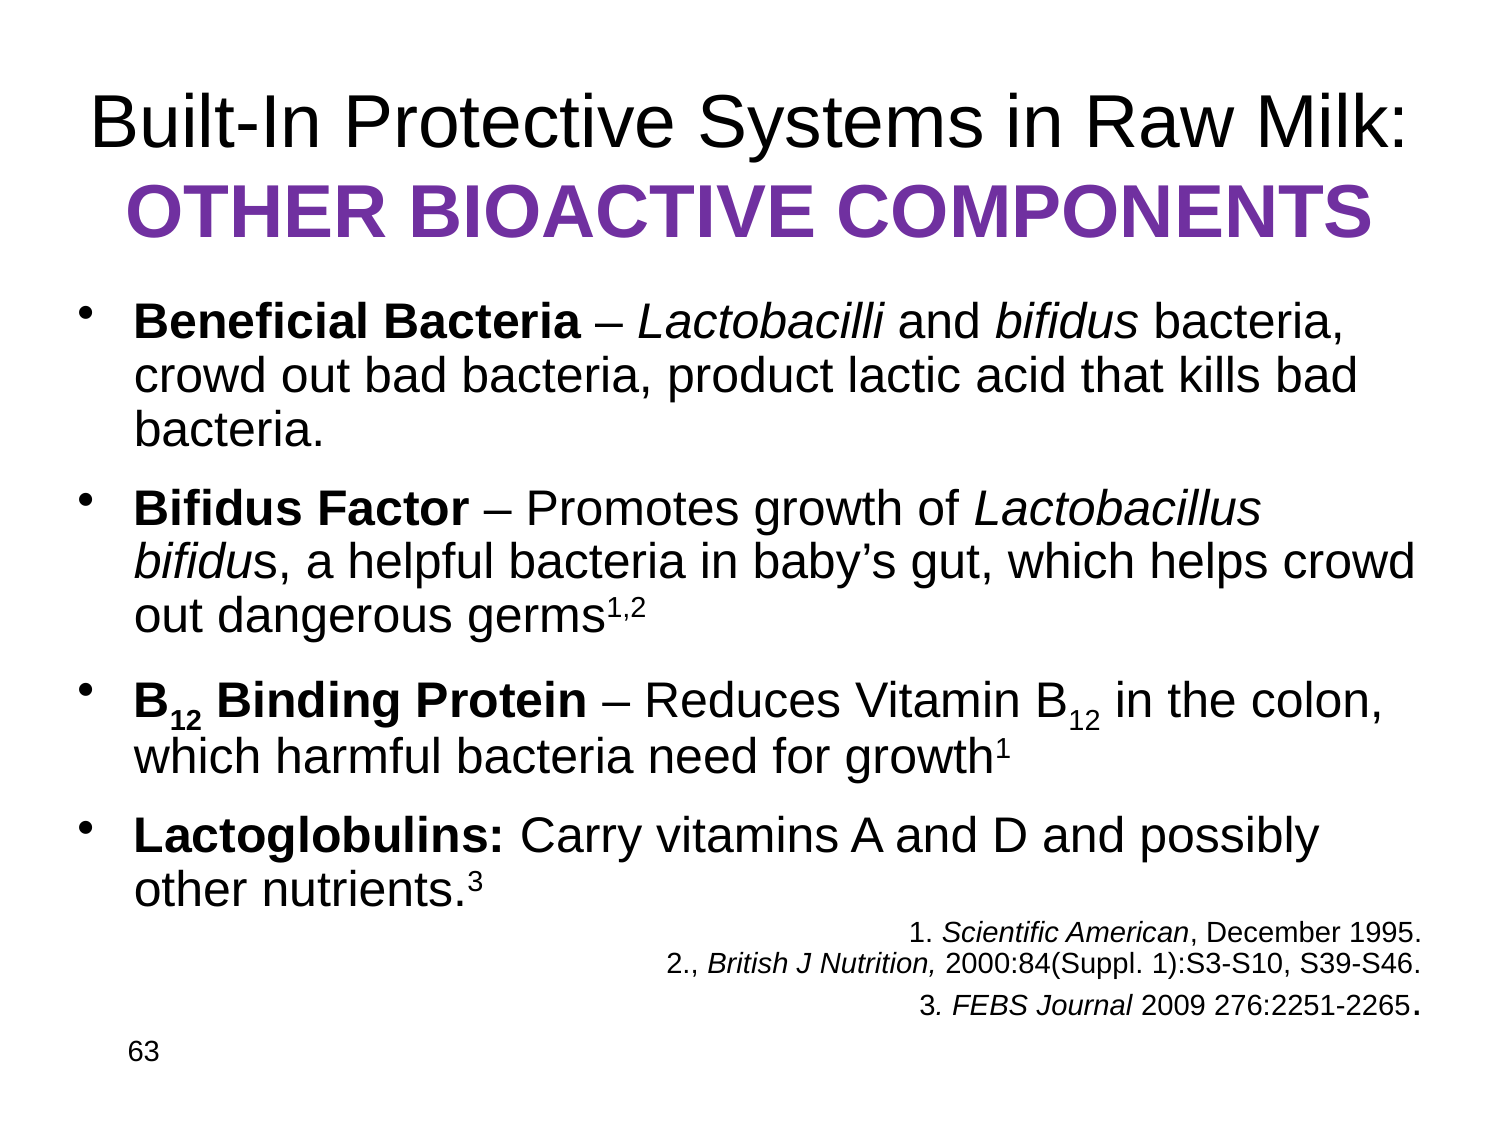

# Built-In Protective Systems in Raw Milk: OTHER BIOACTIVE COMPONENTS
Beneficial Bacteria – Lactobacilli and bifidus bacteria, crowd out bad bacteria, product lactic acid that kills bad bacteria.
Bifidus Factor – Promotes growth of Lactobacillus bifidus, a helpful bacteria in baby’s gut, which helps crowd out dangerous germs1,2
B12 Binding Protein – Reduces Vitamin B12 in the colon, which harmful bacteria need for growth1
Lactoglobulins: Carry vitamins A and D and possibly other nutrients.3
1. Scientific American, December 1995.
2., British J Nutrition, 2000:84(Suppl. 1):S3-S10, S39-S46.
3. FEBS Journal 2009 276:2251-2265.
63